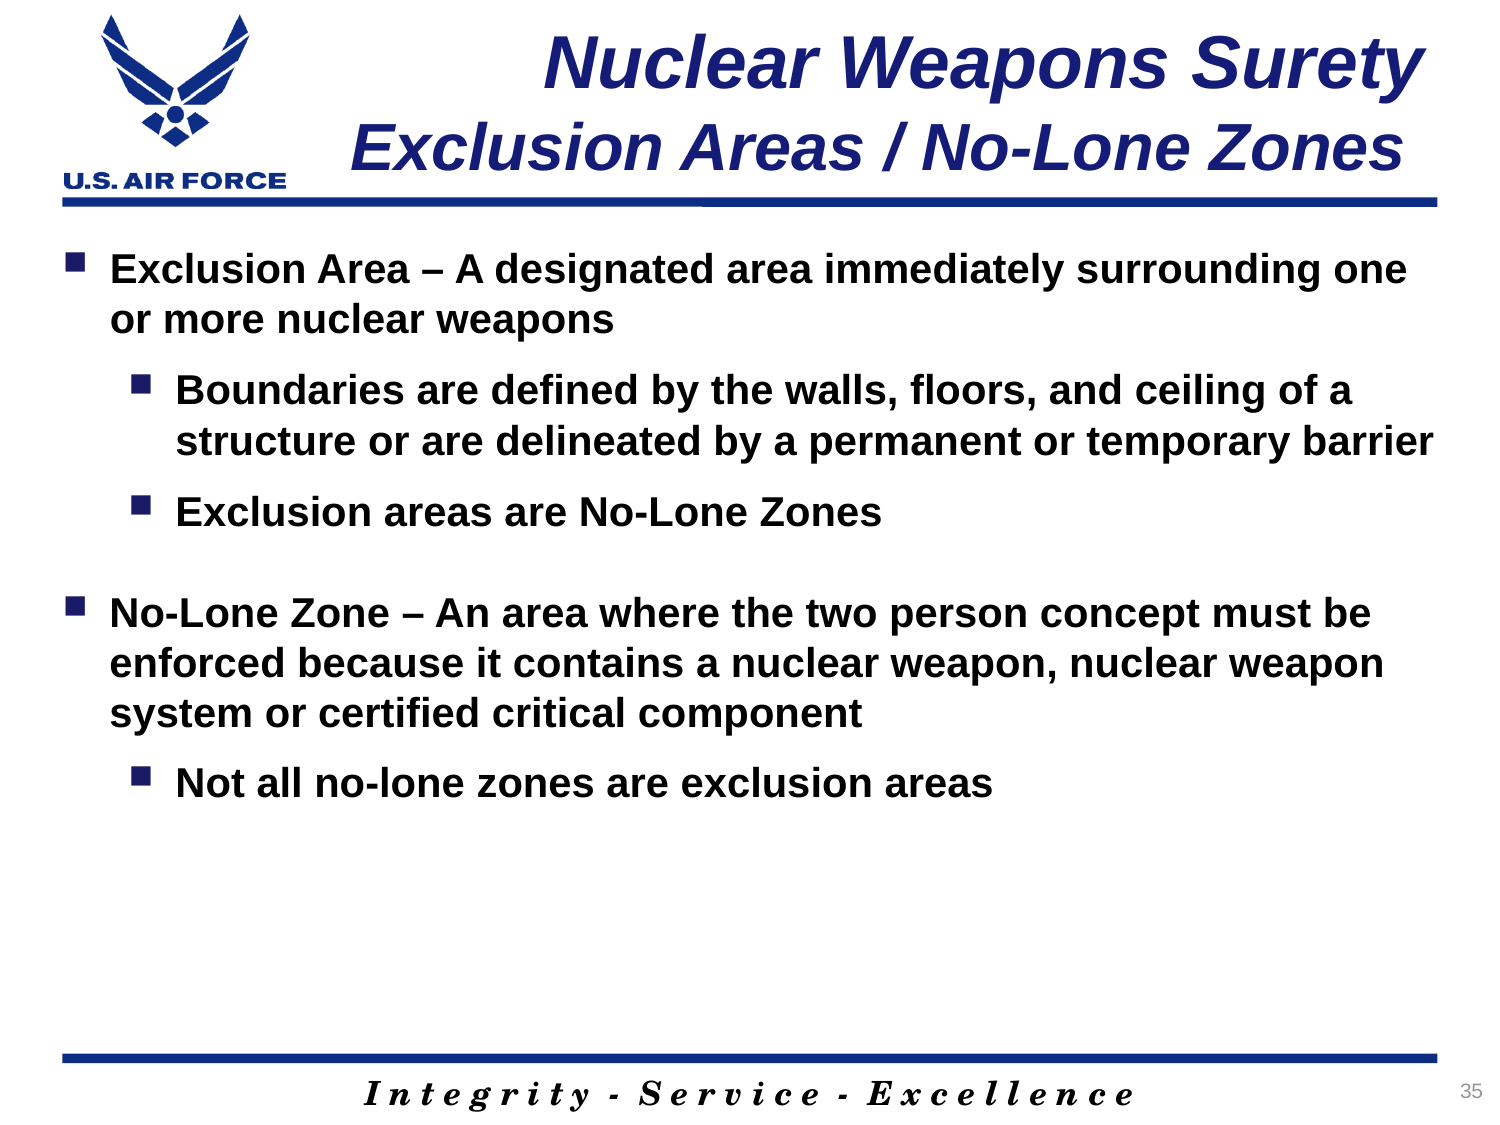

# Nuclear Weapons Surety Exclusion Areas / No-Lone Zones
Exclusion Area – A designated area immediately surrounding one or more nuclear weapons

Boundaries are defined by the walls, floors, and ceiling of a structure or are delineated by a permanent or temporary barrier

Exclusion areas are No-Lone Zones

No-Lone Zone – An area where the two person concept must be enforced because it contains a nuclear weapon, nuclear weapon system or certified critical component

Not all no-lone zones are exclusion areas

35